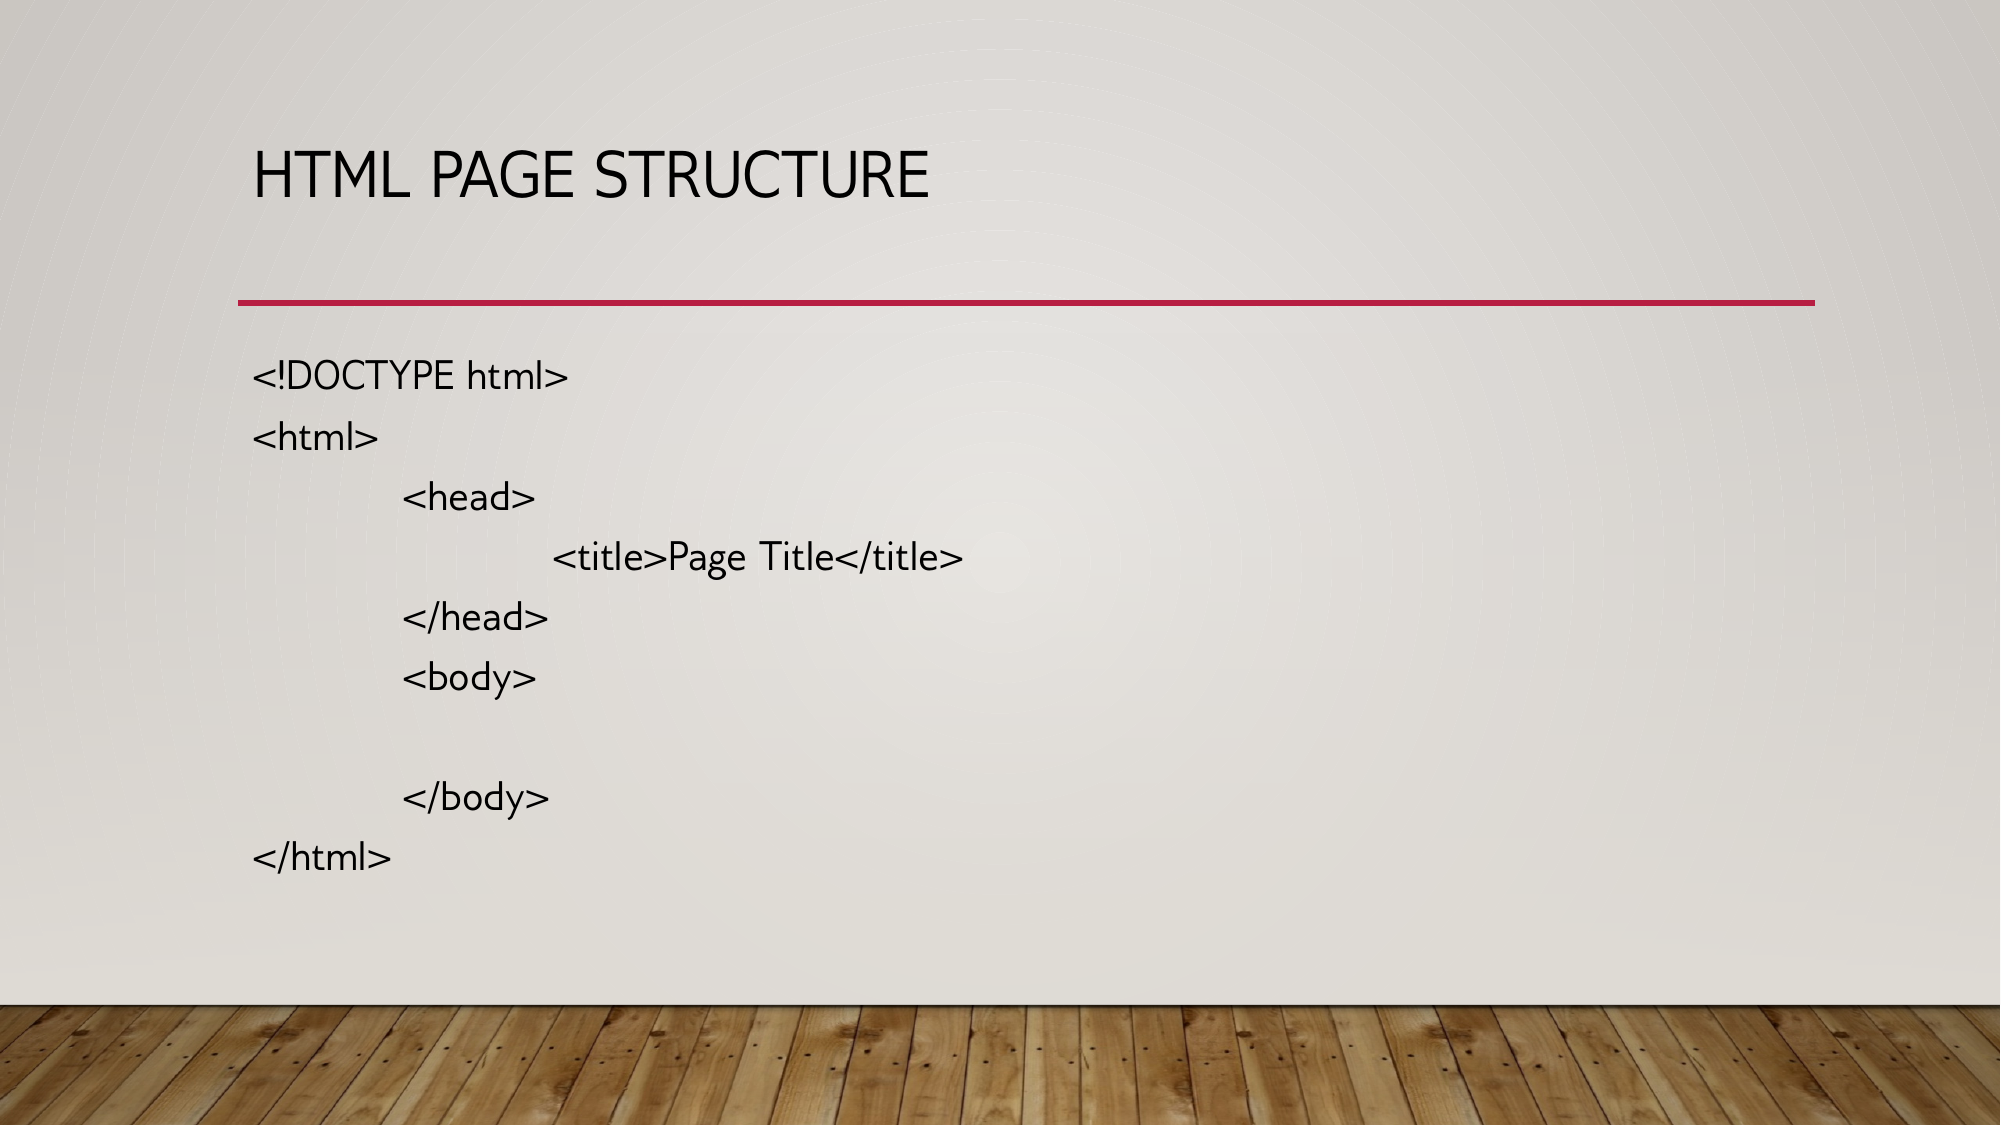

# Html page structure
<!DOCTYPE html>
<html>
	<head>
		<title>Page Title</title>
	</head>
	<body>
	</body>
</html>